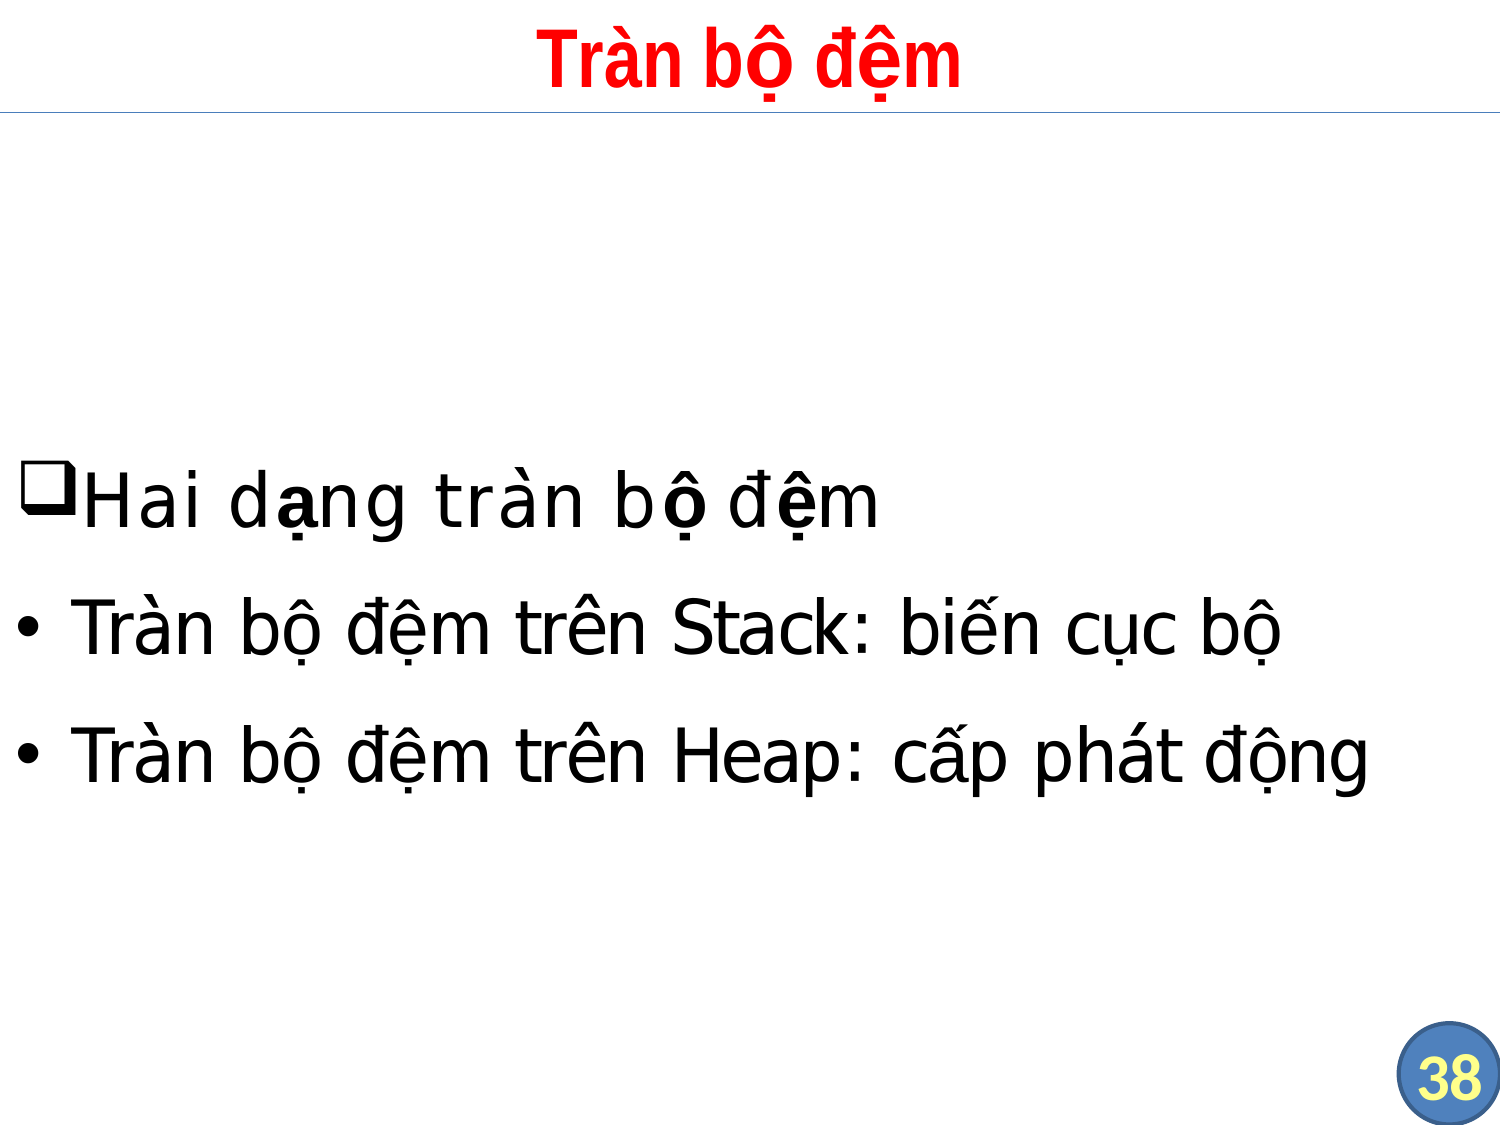

# Tràn bộ đệm
Hai dạng tràn bộ đệm
Tràn bộ đệm trên Stack: biến cục bộ
Tràn bộ đệm trên Heap: cấp phát động
38